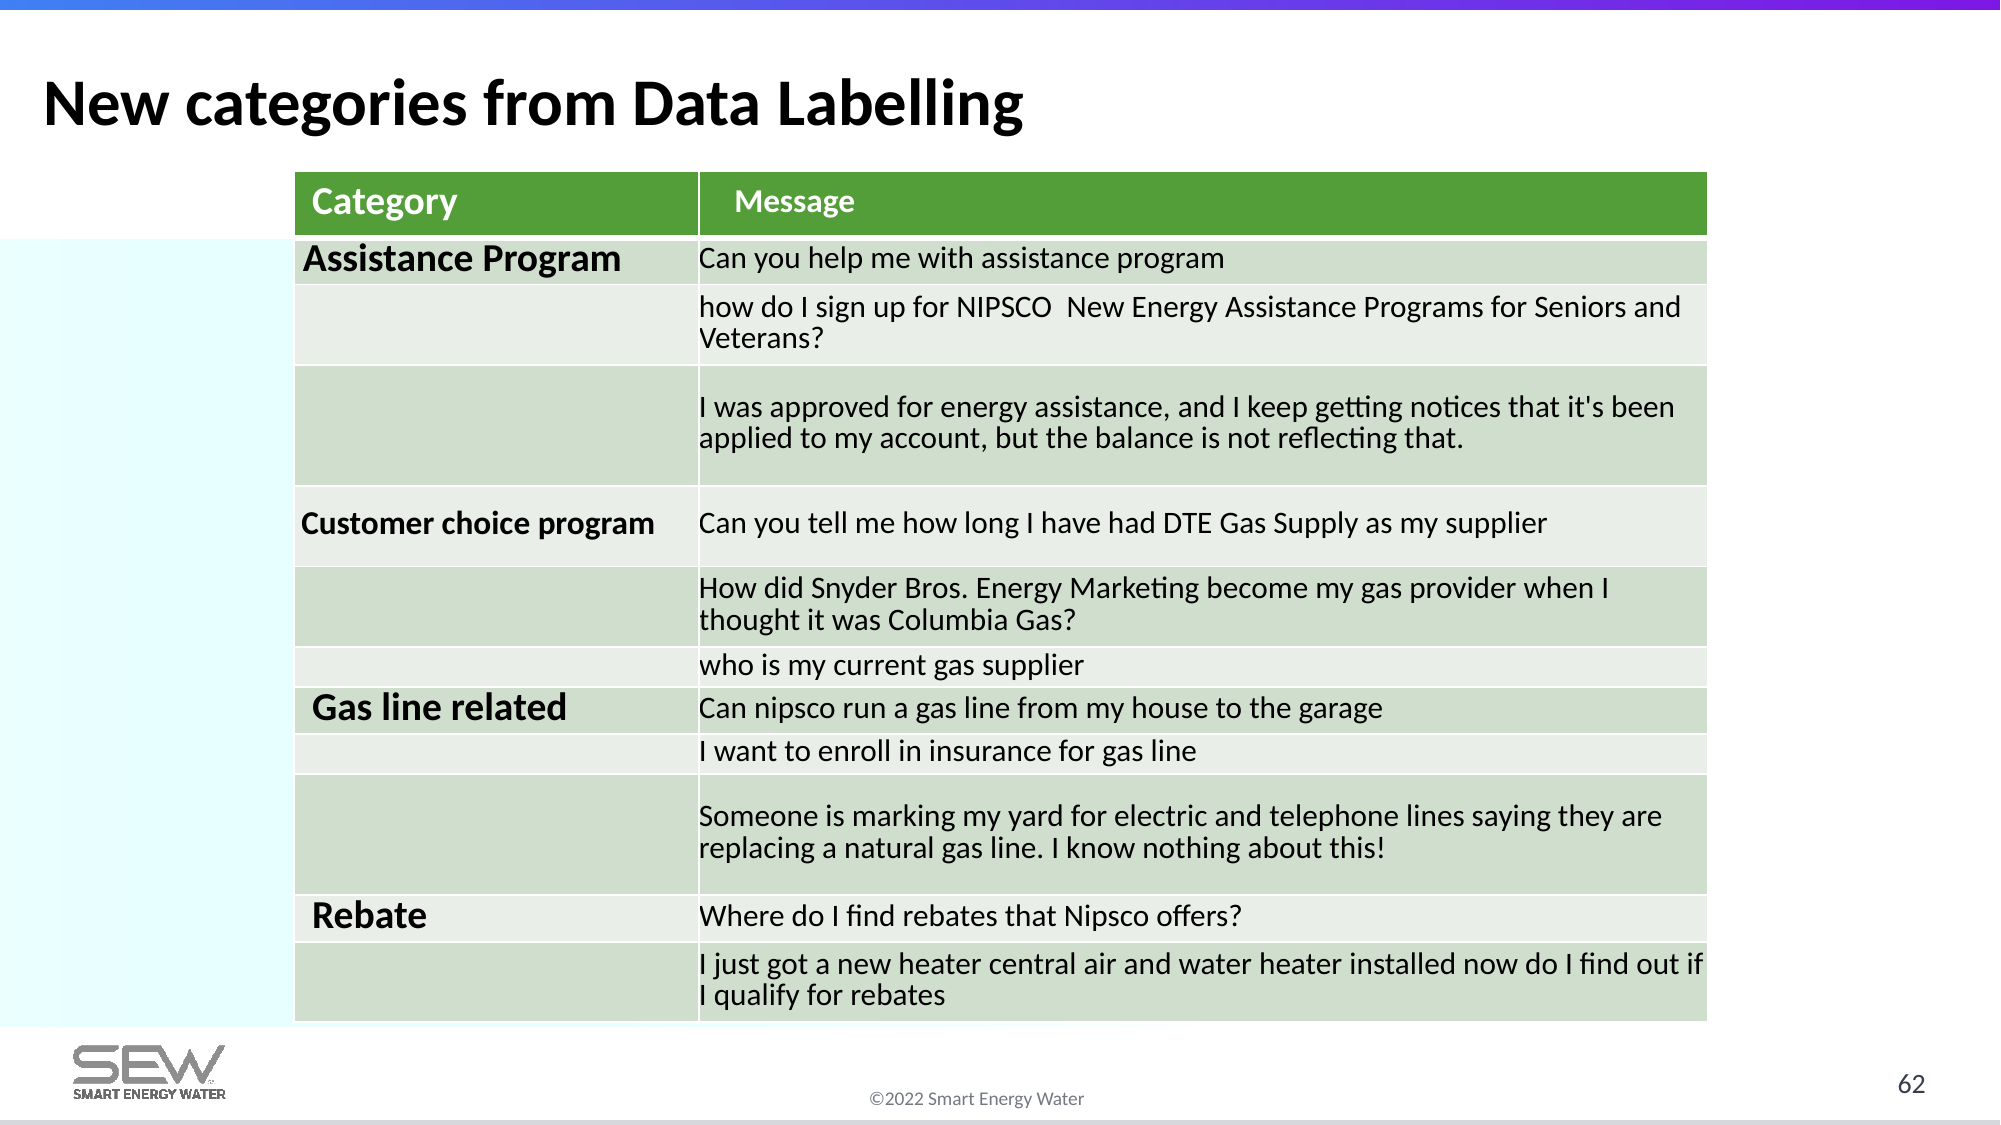

New categories from Data Labelling
| Category | Message |
| --- | --- |
| Assistance Program | Can you help me with assistance program |
|  | how do I sign up for NIPSCO  New Energy Assistance Programs for Seniors and Veterans? |
|  | I was approved for energy assistance, and I keep getting notices that it's been applied to my account, but the balance is not reflecting that. |
| Customer choice program | Can you tell me how long I have had DTE Gas Supply as my supplier |
|  | How did Snyder Bros. Energy Marketing become my gas provider when I thought it was Columbia Gas? |
|  | who is my current gas supplier |
| Gas line related | Can nipsco run a gas line from my house to the garage |
|  | I want to enroll in insurance for gas line |
|  | Someone is marking my yard for electric and telephone lines saying they are replacing a natural gas line. I know nothing about this! |
| Rebate | Where do I find rebates that Nipsco offers? |
|  | I just got a new heater central air and water heater installed now do I find out if I qualify for rebates |